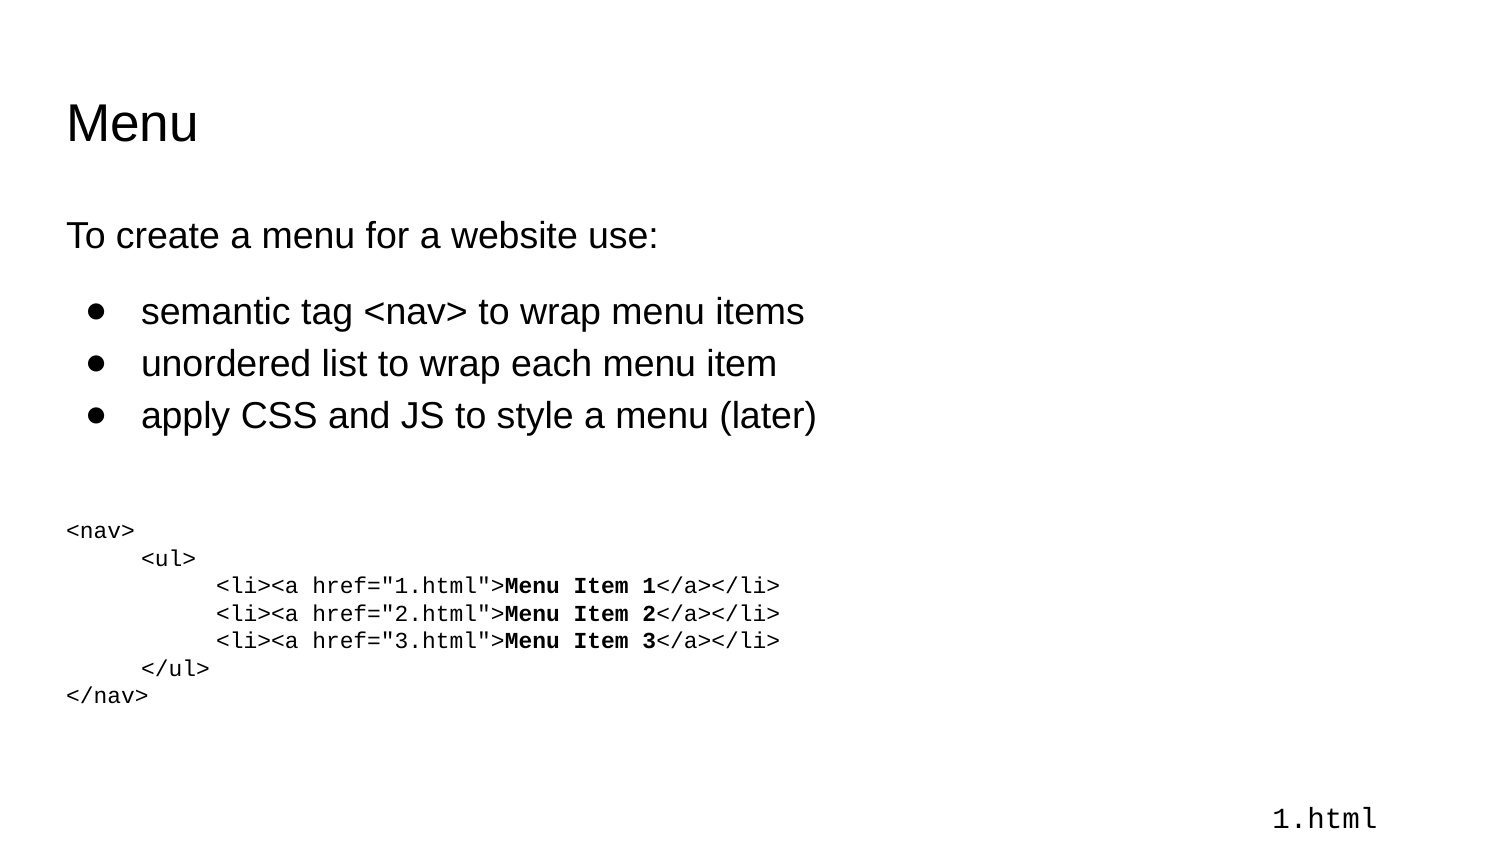

# Menu
To create a menu for a website use:
semantic tag <nav> to wrap menu items
unordered list to wrap each menu item
apply CSS and JS to style a menu (later)

<nav>
<ul>
<li><a href="1.html">Menu Item 1</a></li>
<li><a href="2.html">Menu Item 2</a></li>
<li><a href="3.html">Menu Item 3</a></li>
</ul>
</nav>

1.html